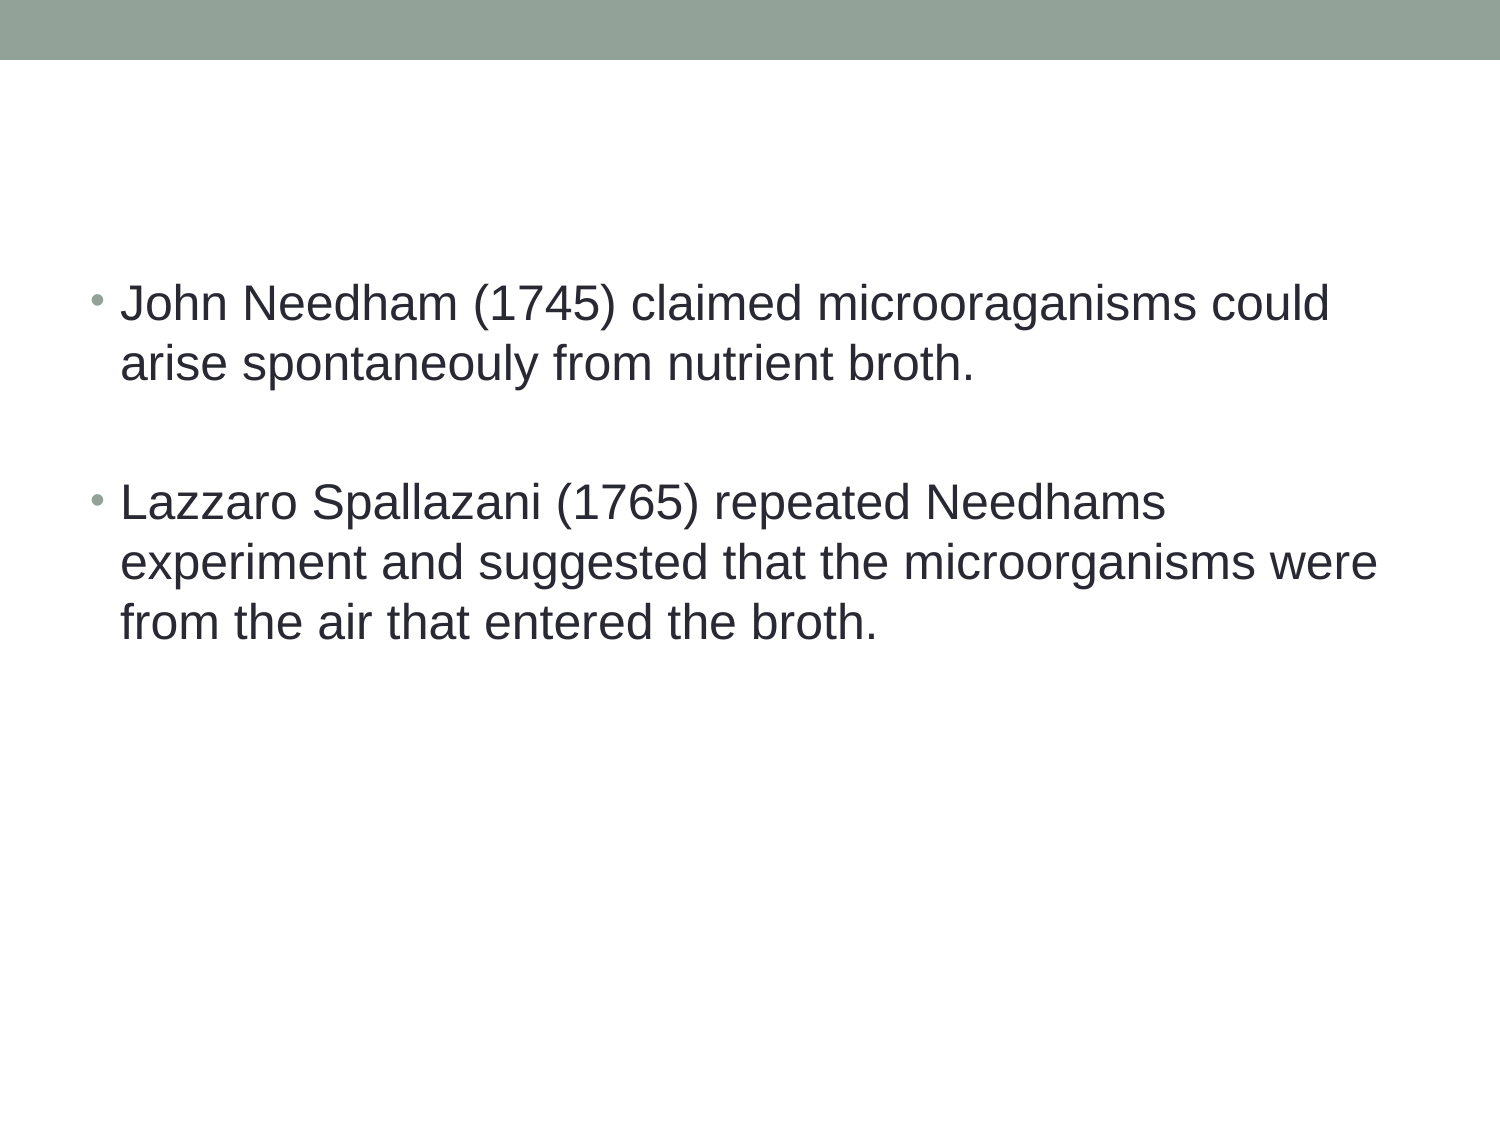

#
John Needham (1745) claimed microoraganisms could arise spontaneouly from nutrient broth.

Lazzaro Spallazani (1765) repeated Needhams experiment and suggested that the microorganisms were from the air that entered the broth.